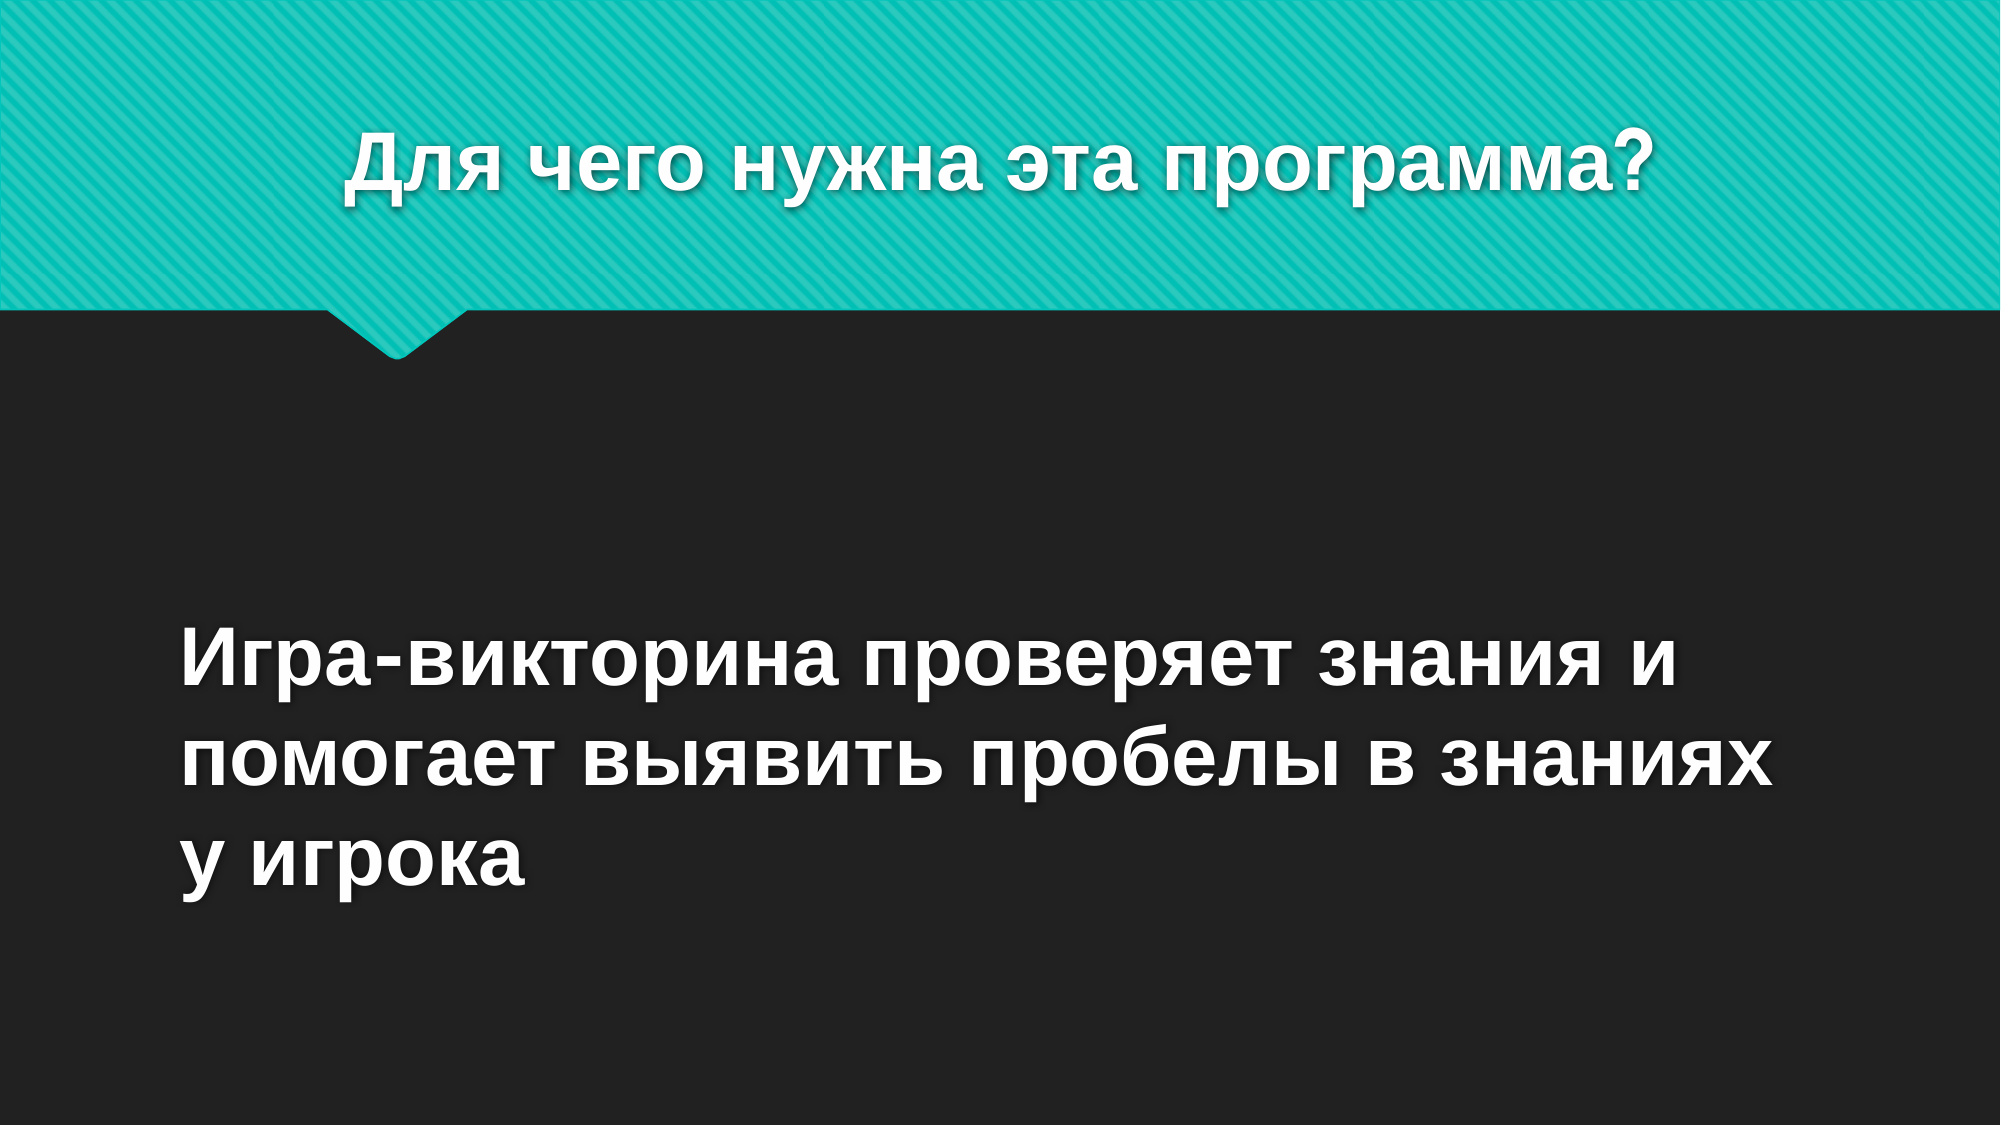

Для чего нужна эта программа?
# Игра-викторина проверяет знания и помогает выявить пробелы в знаниях у игрока